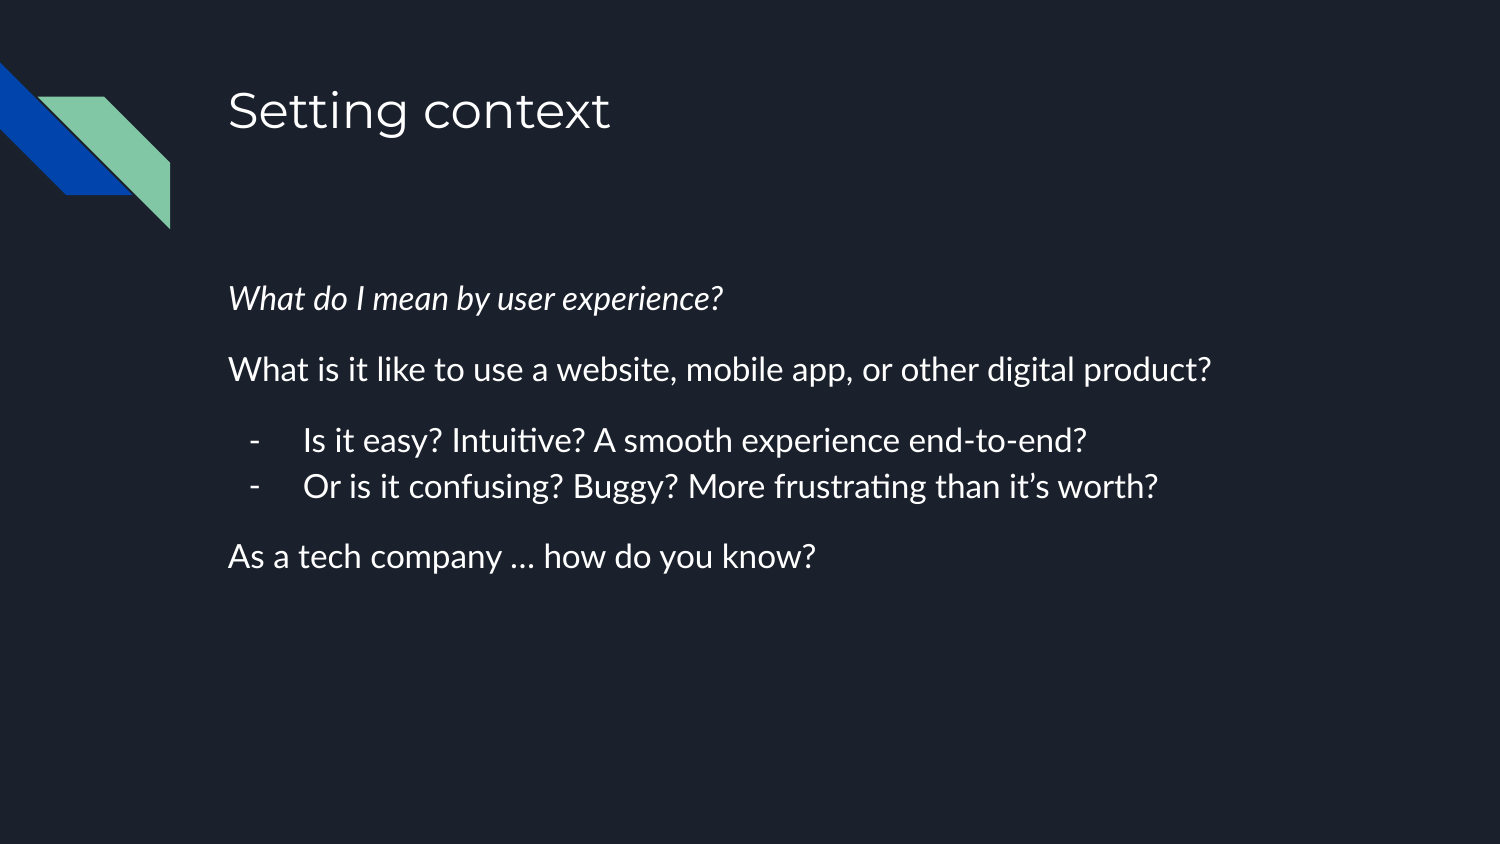

# Setting context
What do I mean by user experience?
What is it like to use a website, mobile app, or other digital product?
Is it easy? Intuitive? A smooth experience end-to-end?
Or is it confusing? Buggy? More frustrating than it’s worth?
As a tech company … how do you know?